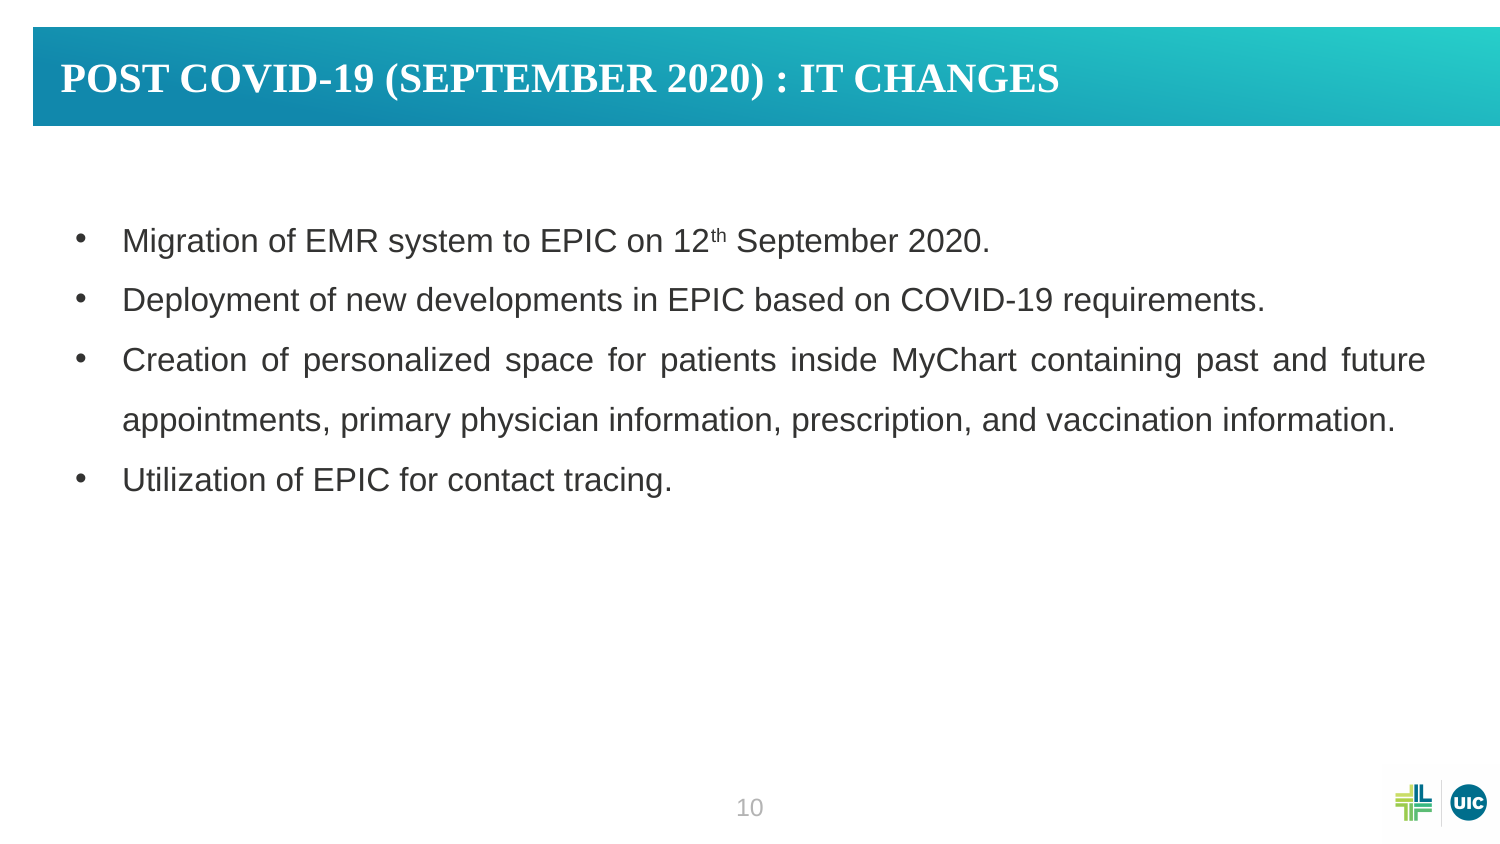

# POST COVID-19 (SEPTEMBER 2020) : IT CHANGES
Migration of EMR system to EPIC on 12th September 2020.
Deployment of new developments in EPIC based on COVID-19 requirements.
Creation of personalized space for patients inside MyChart containing past and future appointments, primary physician information, prescription, and vaccination information.
Utilization of EPIC for contact tracing.

10